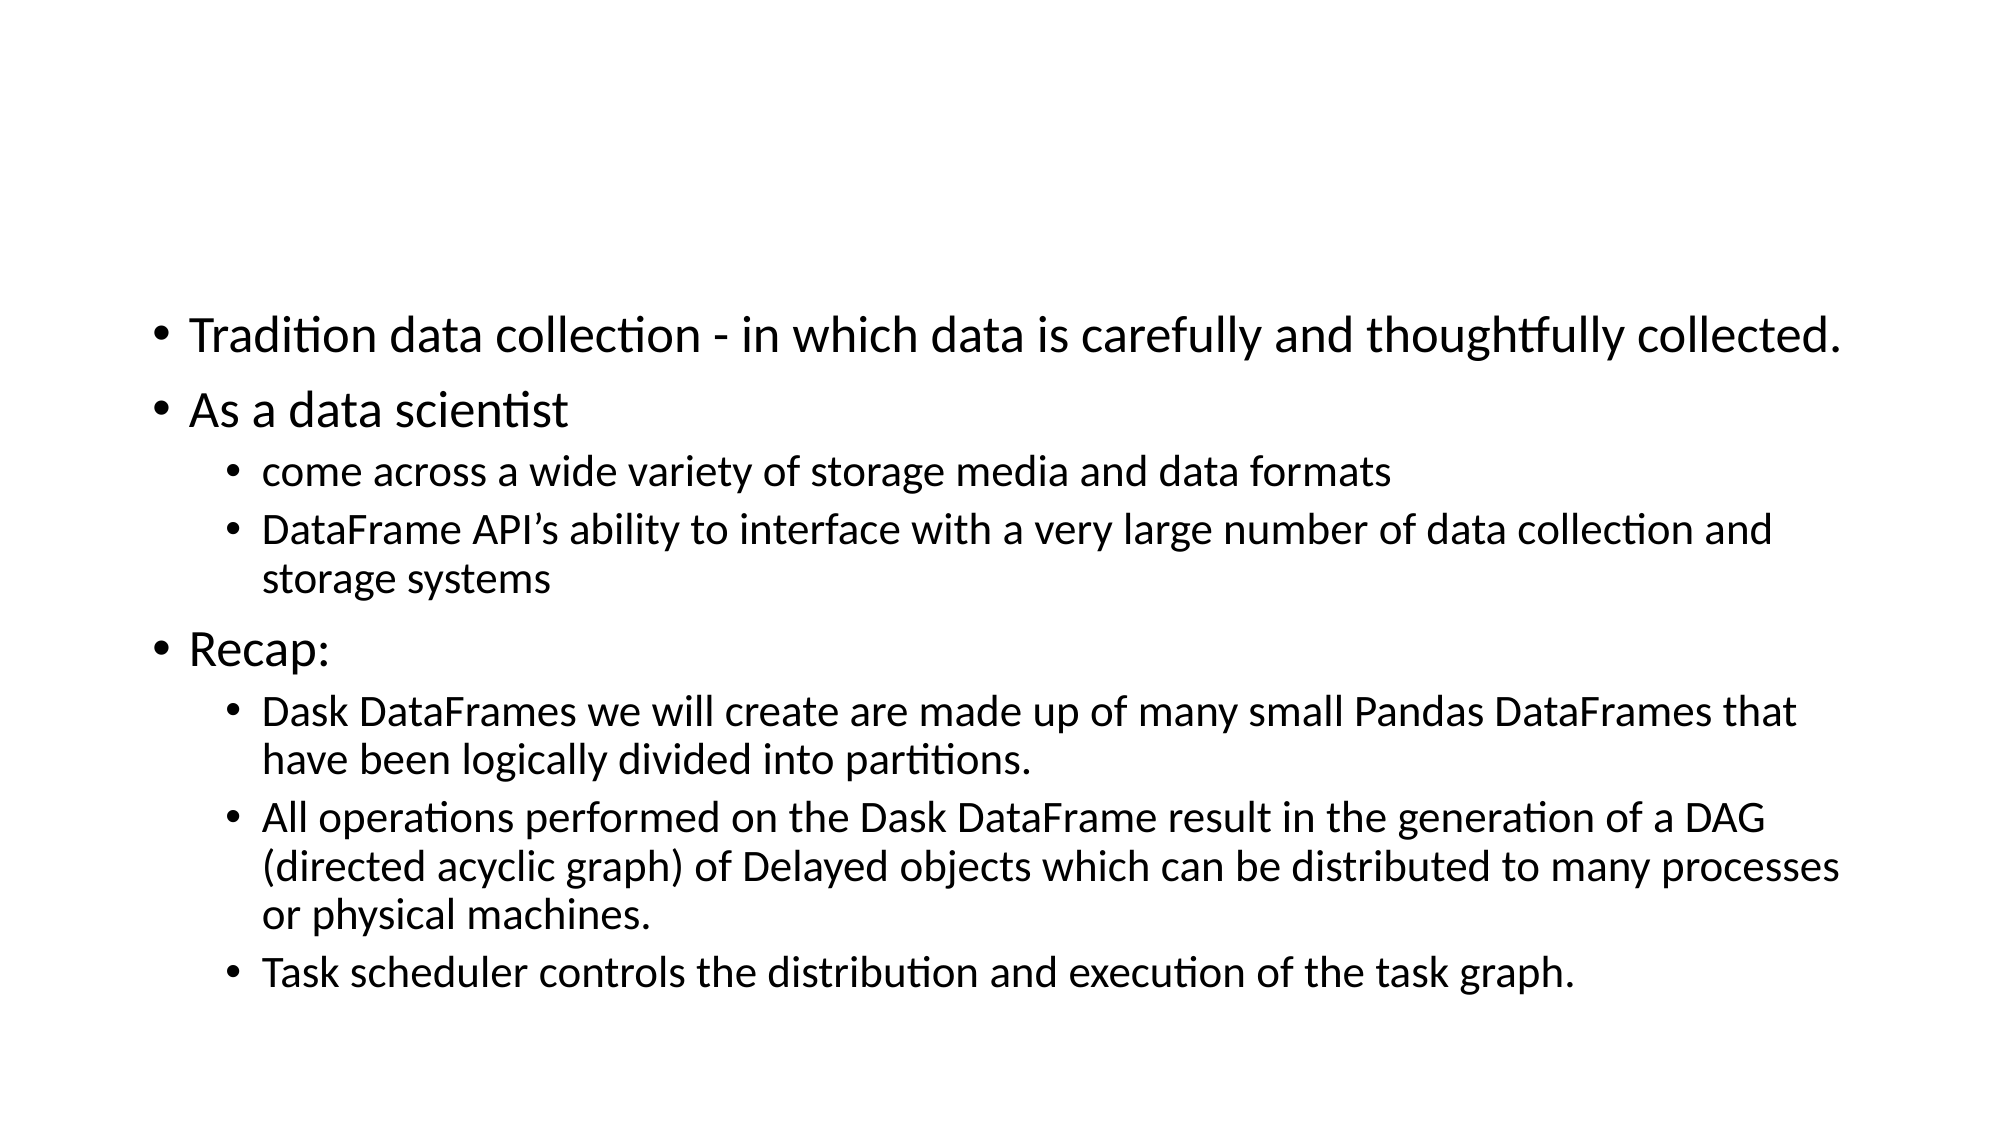

#
Tradition data collection - in which data is carefully and thoughtfully collected.
As a data scientist
come across a wide variety of storage media and data formats
DataFrame API’s ability to interface with a very large number of data collection and storage systems
Recap:
Dask DataFrames we will create are made up of many small Pandas DataFrames that have been logically divided into partitions.
All operations performed on the Dask DataFrame result in the generation of a DAG (directed acyclic graph) of Delayed objects which can be distributed to many processes or physical machines.
Task scheduler controls the distribution and execution of the task graph.